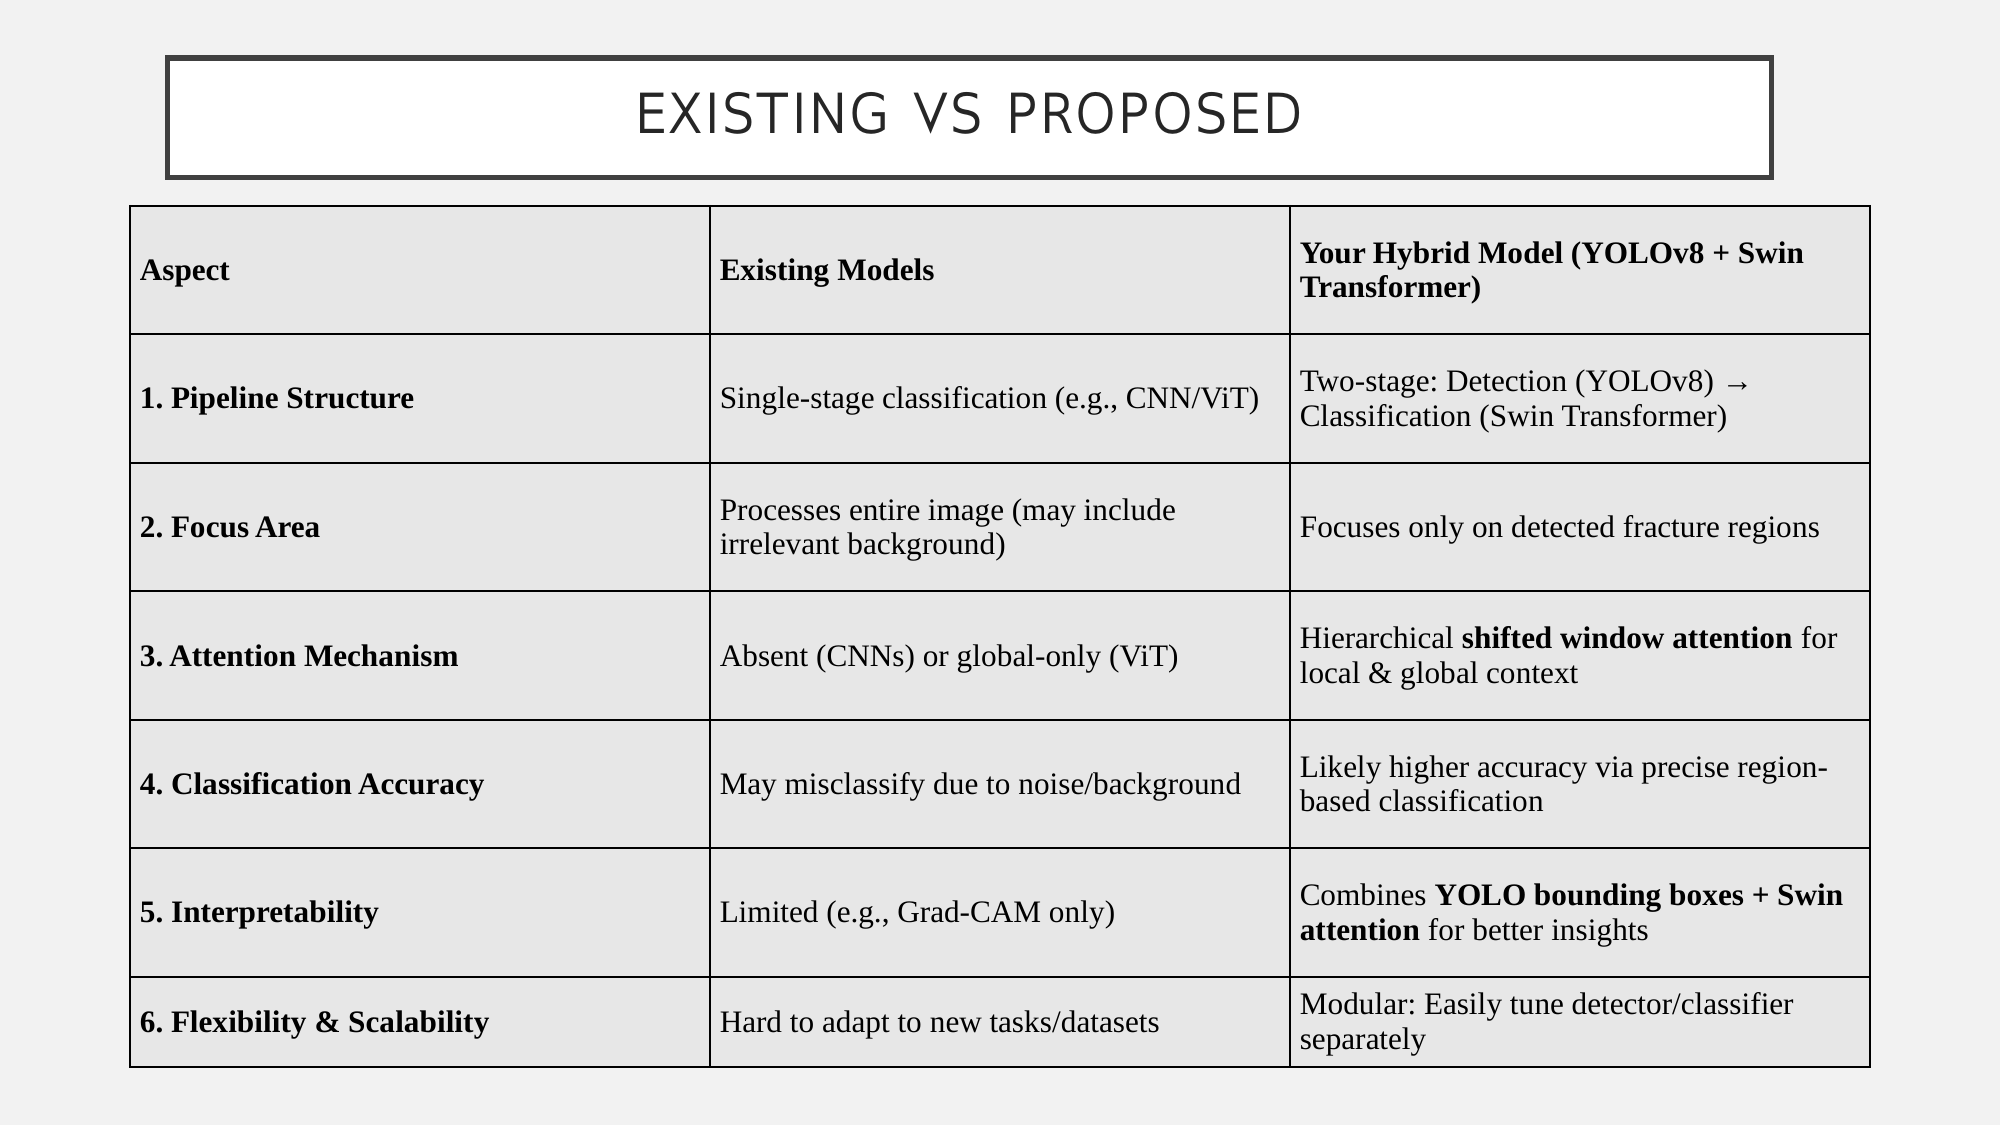

# Existing vs proposed
| Aspect | Existing Models | Your Hybrid Model (YOLOv8 + Swin Transformer) |
| --- | --- | --- |
| 1. Pipeline Structure | Single-stage classification (e.g., CNN/ViT) | Two-stage: Detection (YOLOv8) → Classification (Swin Transformer) |
| 2. Focus Area | Processes entire image (may include irrelevant background) | Focuses only on detected fracture regions |
| 3. Attention Mechanism | Absent (CNNs) or global-only (ViT) | Hierarchical shifted window attention for local & global context |
| 4. Classification Accuracy | May misclassify due to noise/background | Likely higher accuracy via precise region-based classification |
| 5. Interpretability | Limited (e.g., Grad-CAM only) | Combines YOLO bounding boxes + Swin attention for better insights |
| 6. Flexibility & Scalability | Hard to adapt to new tasks/datasets | Modular: Easily tune detector/classifier separately |